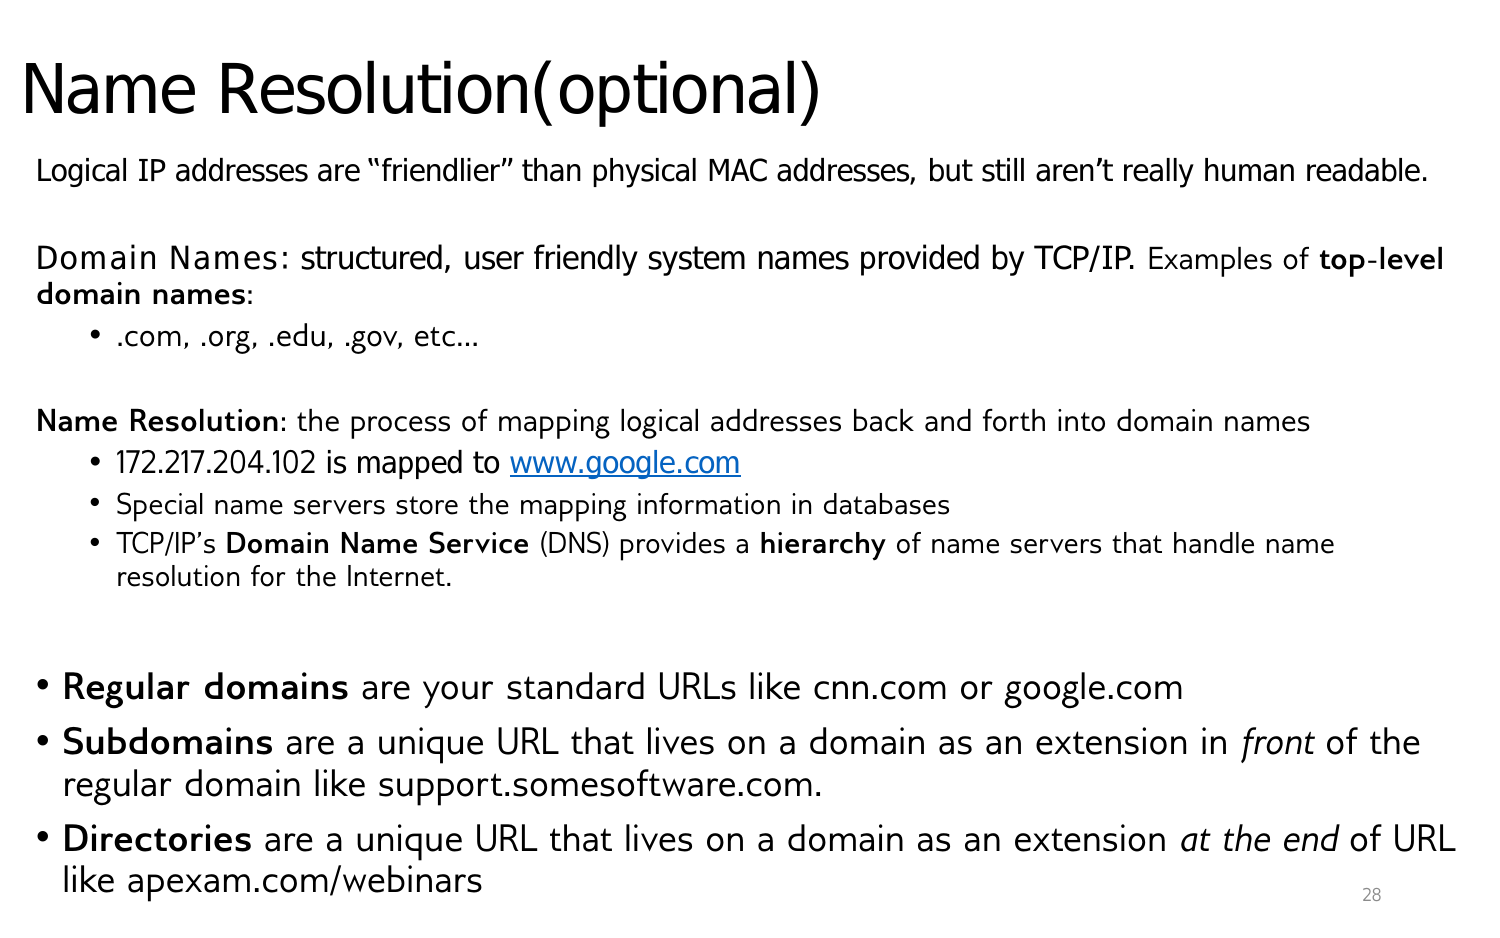

Name Resolution(optional)
Logical IP addresses are “friendlier” than physical MAC addresses, but still aren’t really human readable.

Domain Names: structured, user friendly system names provided by TCP/IP. Examples of top-level domain names:
.com, .org, .edu, .gov, etc…

Name Resolution: the process of mapping logical addresses back and forth into domain names
172.217.204.102 is mapped to www.google.com
Special name servers store the mapping information in databases
TCP/IP’s Domain Name Service (DNS) provides a hierarchy of name servers that handle name resolution for the Internet.

Regular domains are your standard URLs like cnn.com or google.com
Subdomains are a unique URL that lives on a domain as an extension in front of the regular domain like support.somesoftware.com.
Directories are a unique URL that lives on a domain as an extension at the end of URL like apexam.com/webinars

28